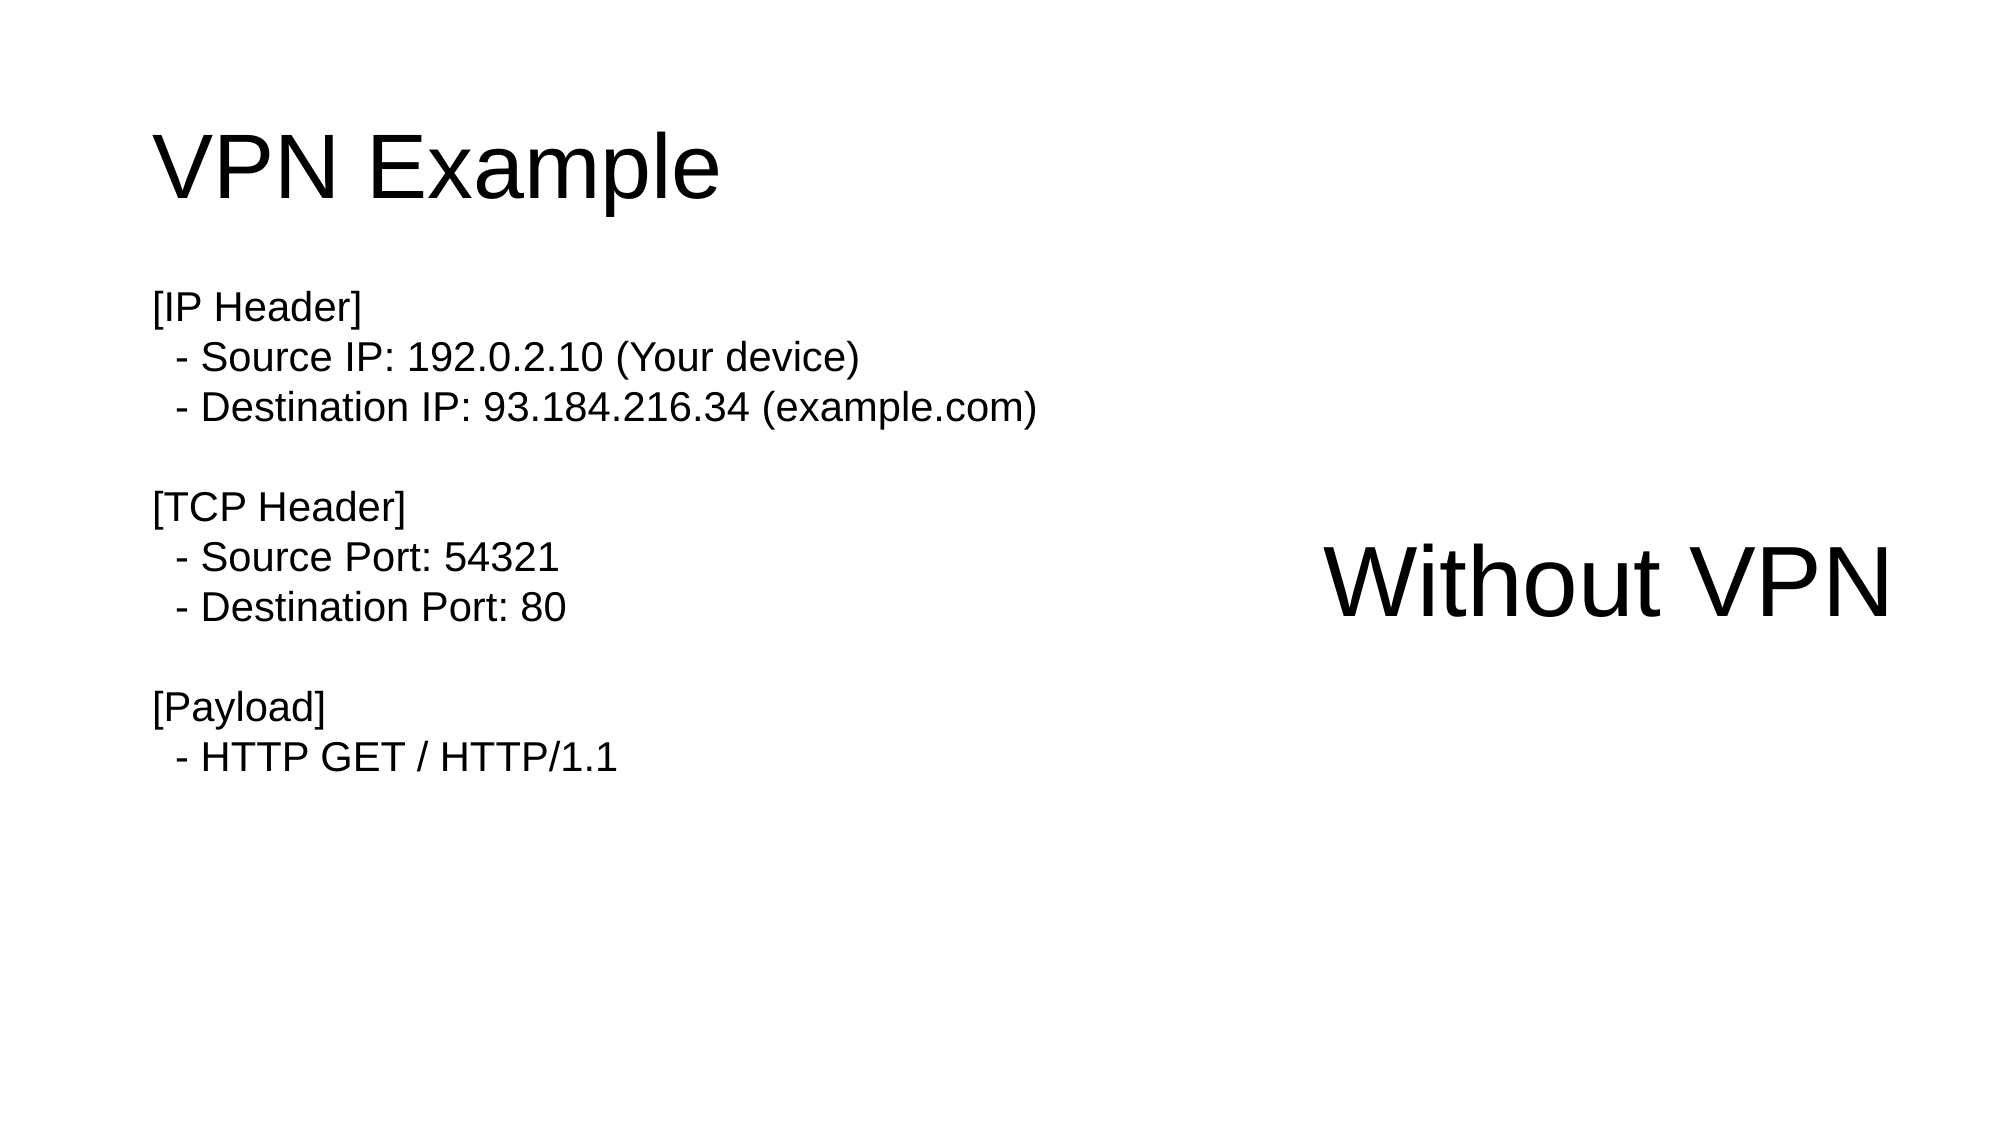

# VPN Example
[IP Header]
  - Source IP: 192.0.2.10 (Your device)
  - Destination IP: 93.184.216.34 (example.com)

[TCP Header]
  - Source Port: 54321
  - Destination Port: 80

[Payload]
  - HTTP GET / HTTP/1.1
Without VPN